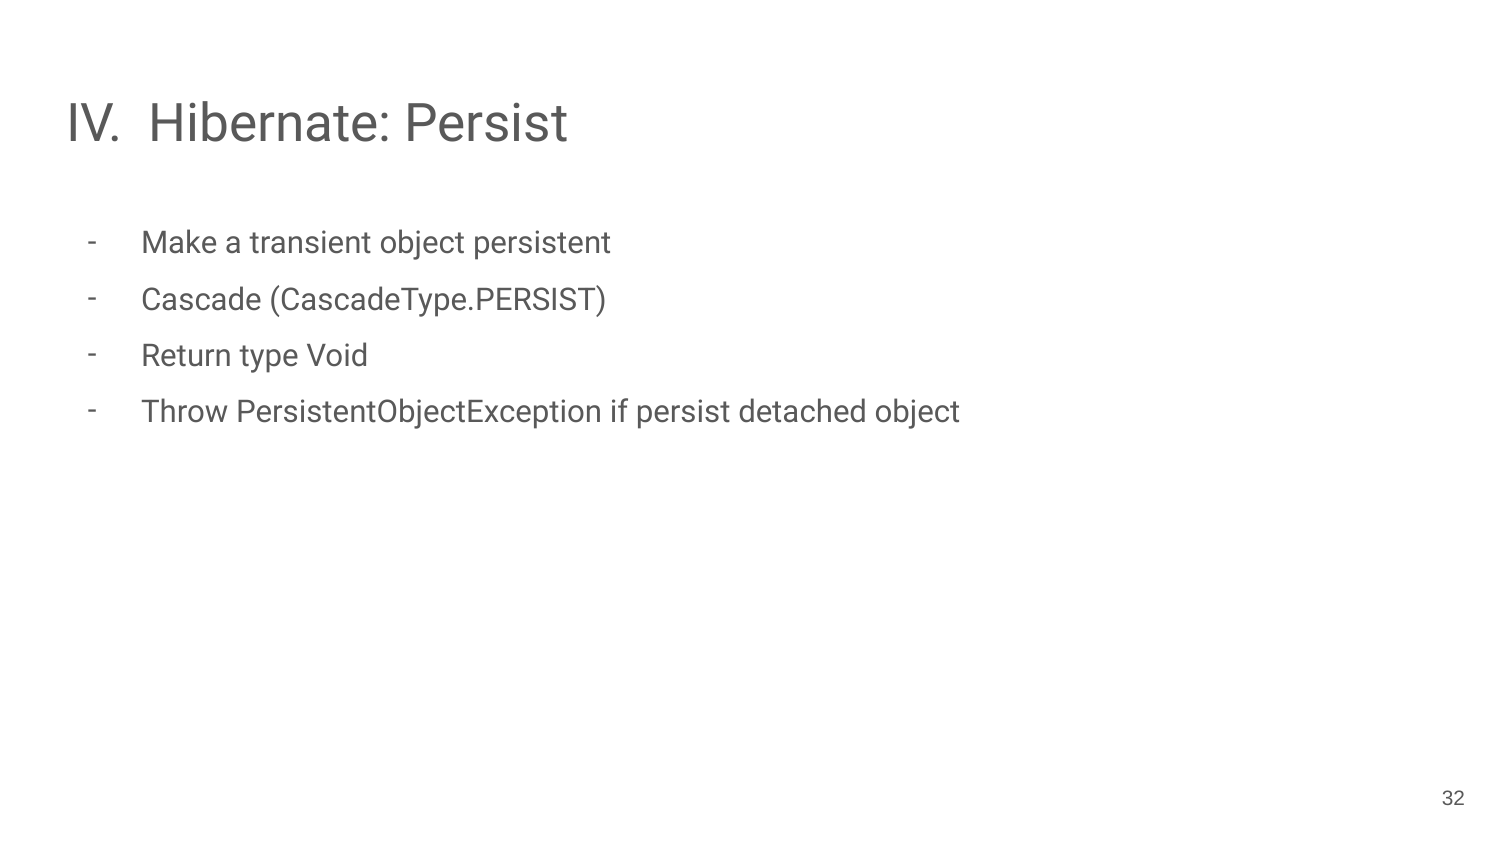

# IV.  Hibernate: Persist
Make a transient object persistent
Cascade (CascadeType.PERSIST)
Return type Void
Throw PersistentObjectException if persist detached object
32